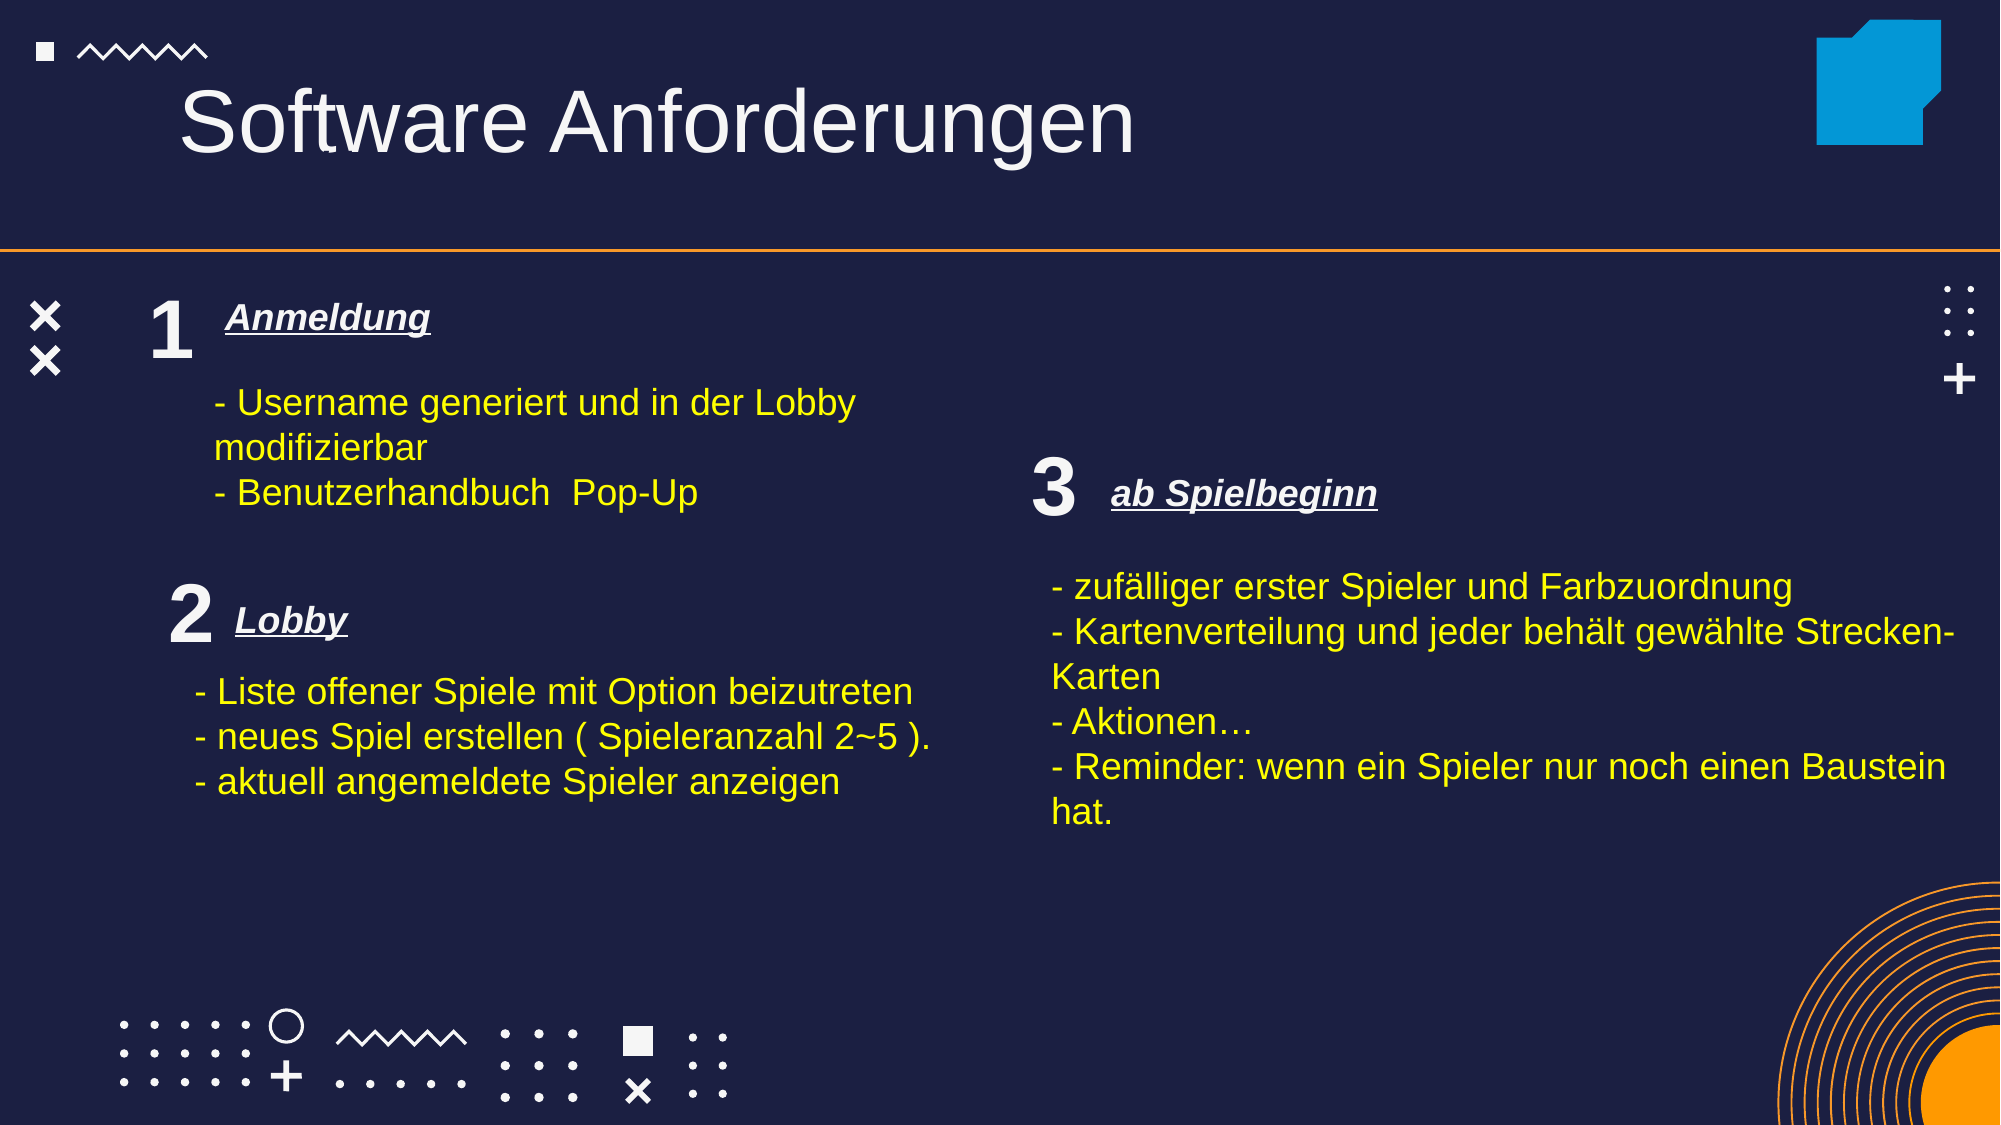

# Software Anforderungen
Anmeldung
Anmeldung
1

- Username generiert und in der Lobby modifizierbar
- Benutzerhandbuch  Pop-Up

ab Spielbeginn
3
- zufälliger erster Spieler und Farbzuordnung
- Kartenverteilung und jeder behält gewählte Strecken-Karten
- Aktionen…
- Reminder: wenn ein Spieler nur noch einen Baustein hat.
2
Lobby
- Liste offener Spiele mit Option beizutreten
- neues Spiel erstellen ( Spieleranzahl 2~5 ).
- aktuell angemeldete Spieler anzeigen